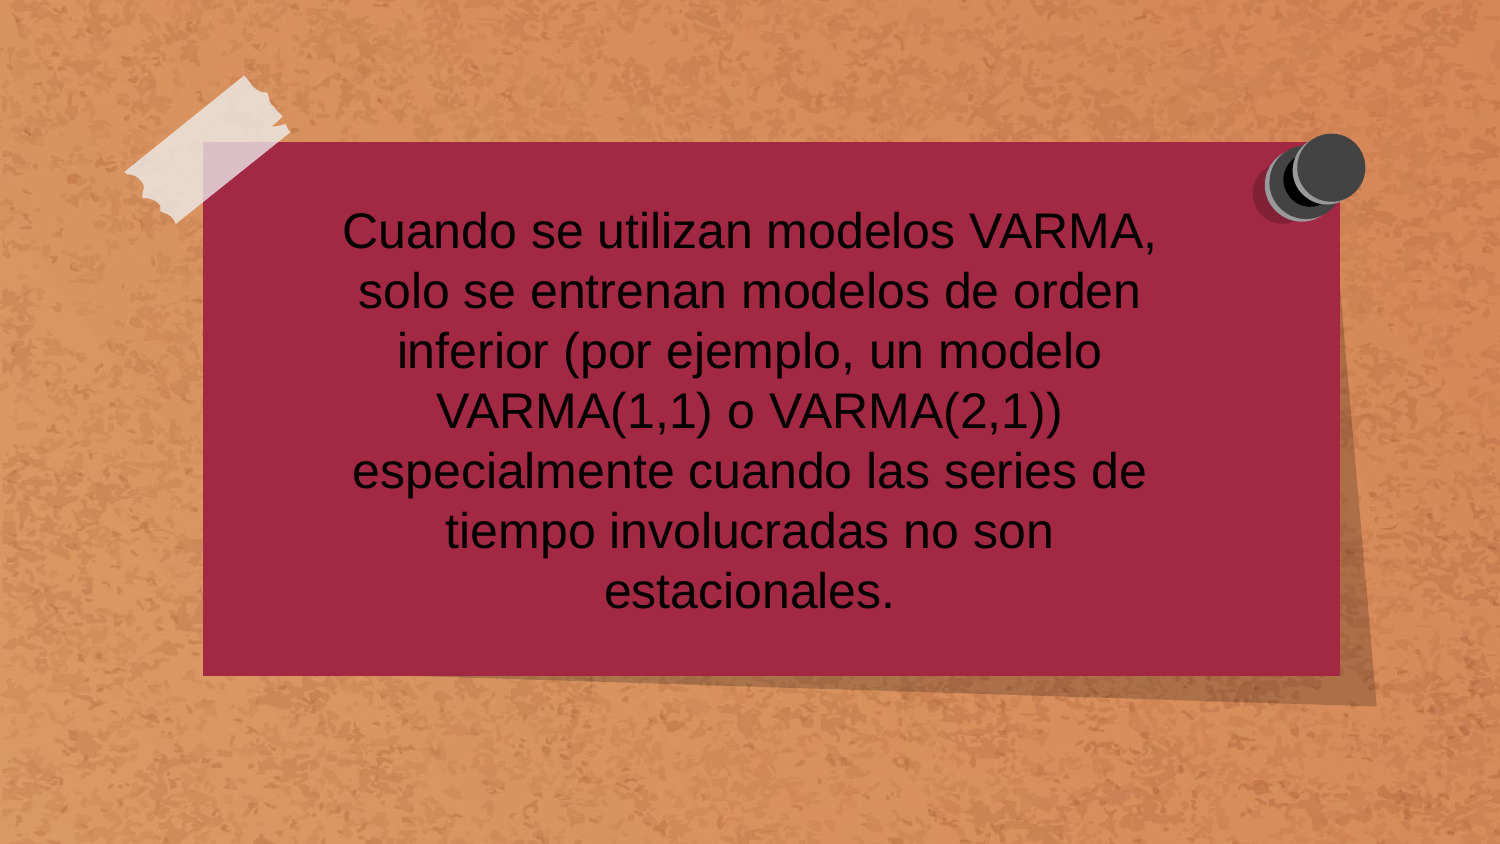

# Cuando se utilizan modelos VARMA, solo se entrenan modelos de orden inferior (por ejemplo, un modelo VARMA(1,1) o VARMA(2,1)) especialmente cuando las series de tiempo involucradas no son estacionales.